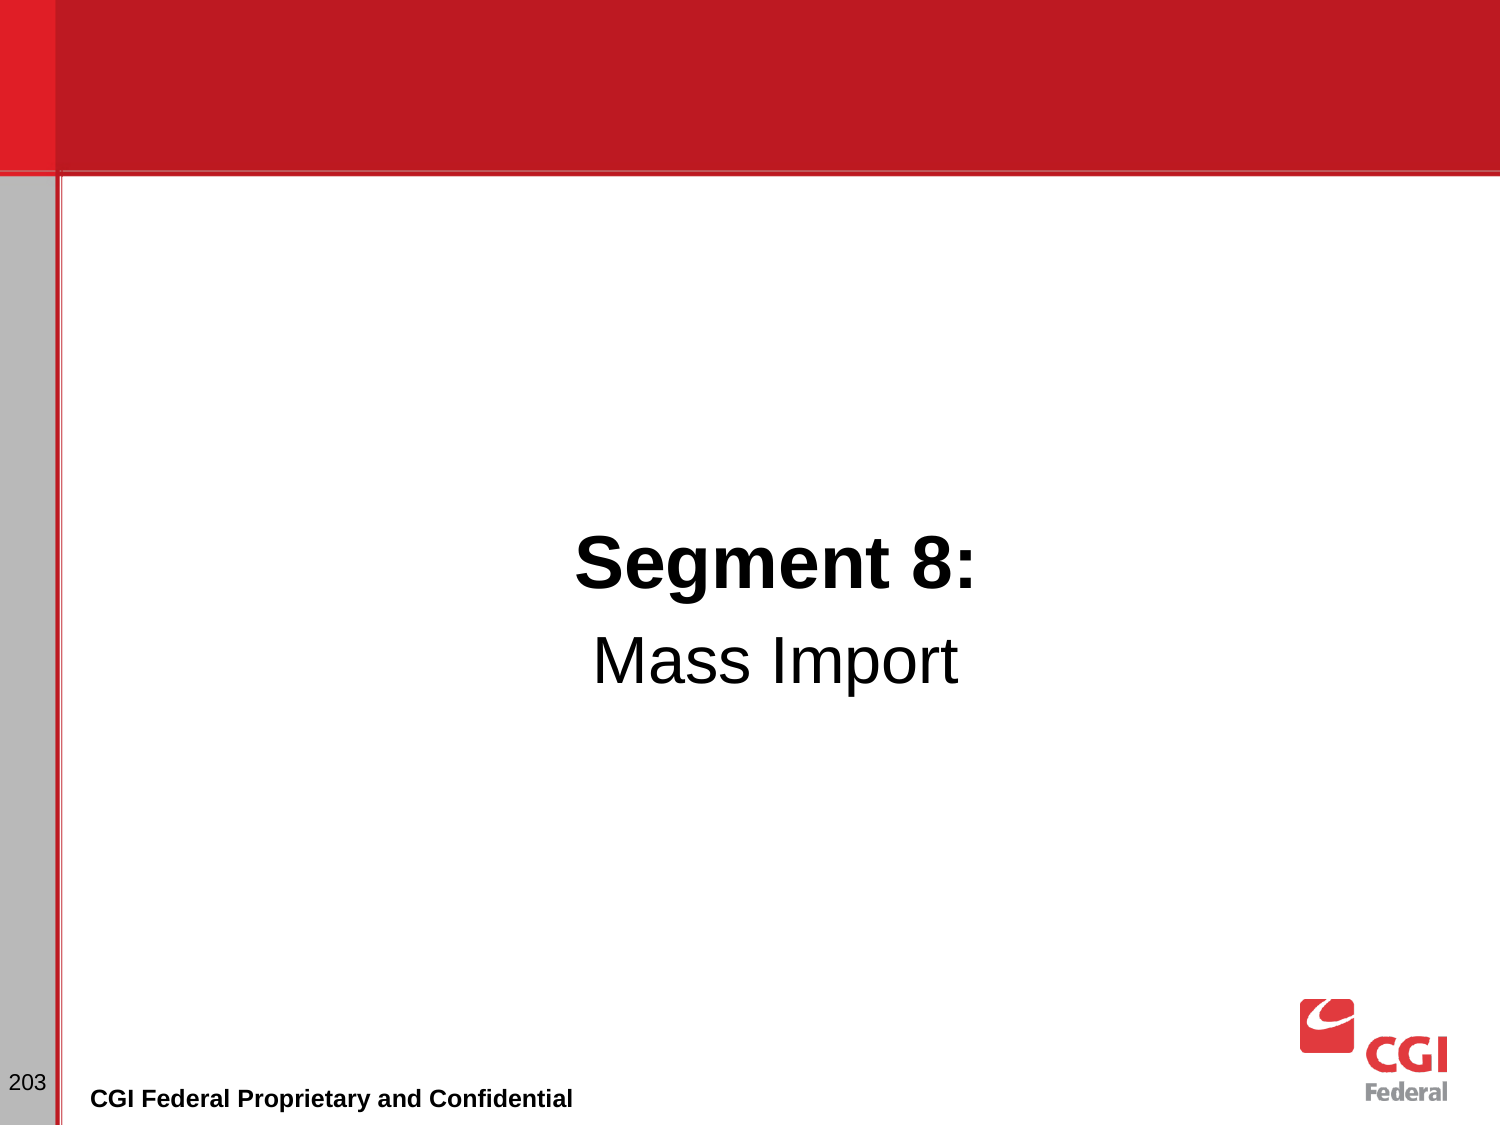

Segment 8:
Mass Import
203
CGI Federal Proprietary and Confidential